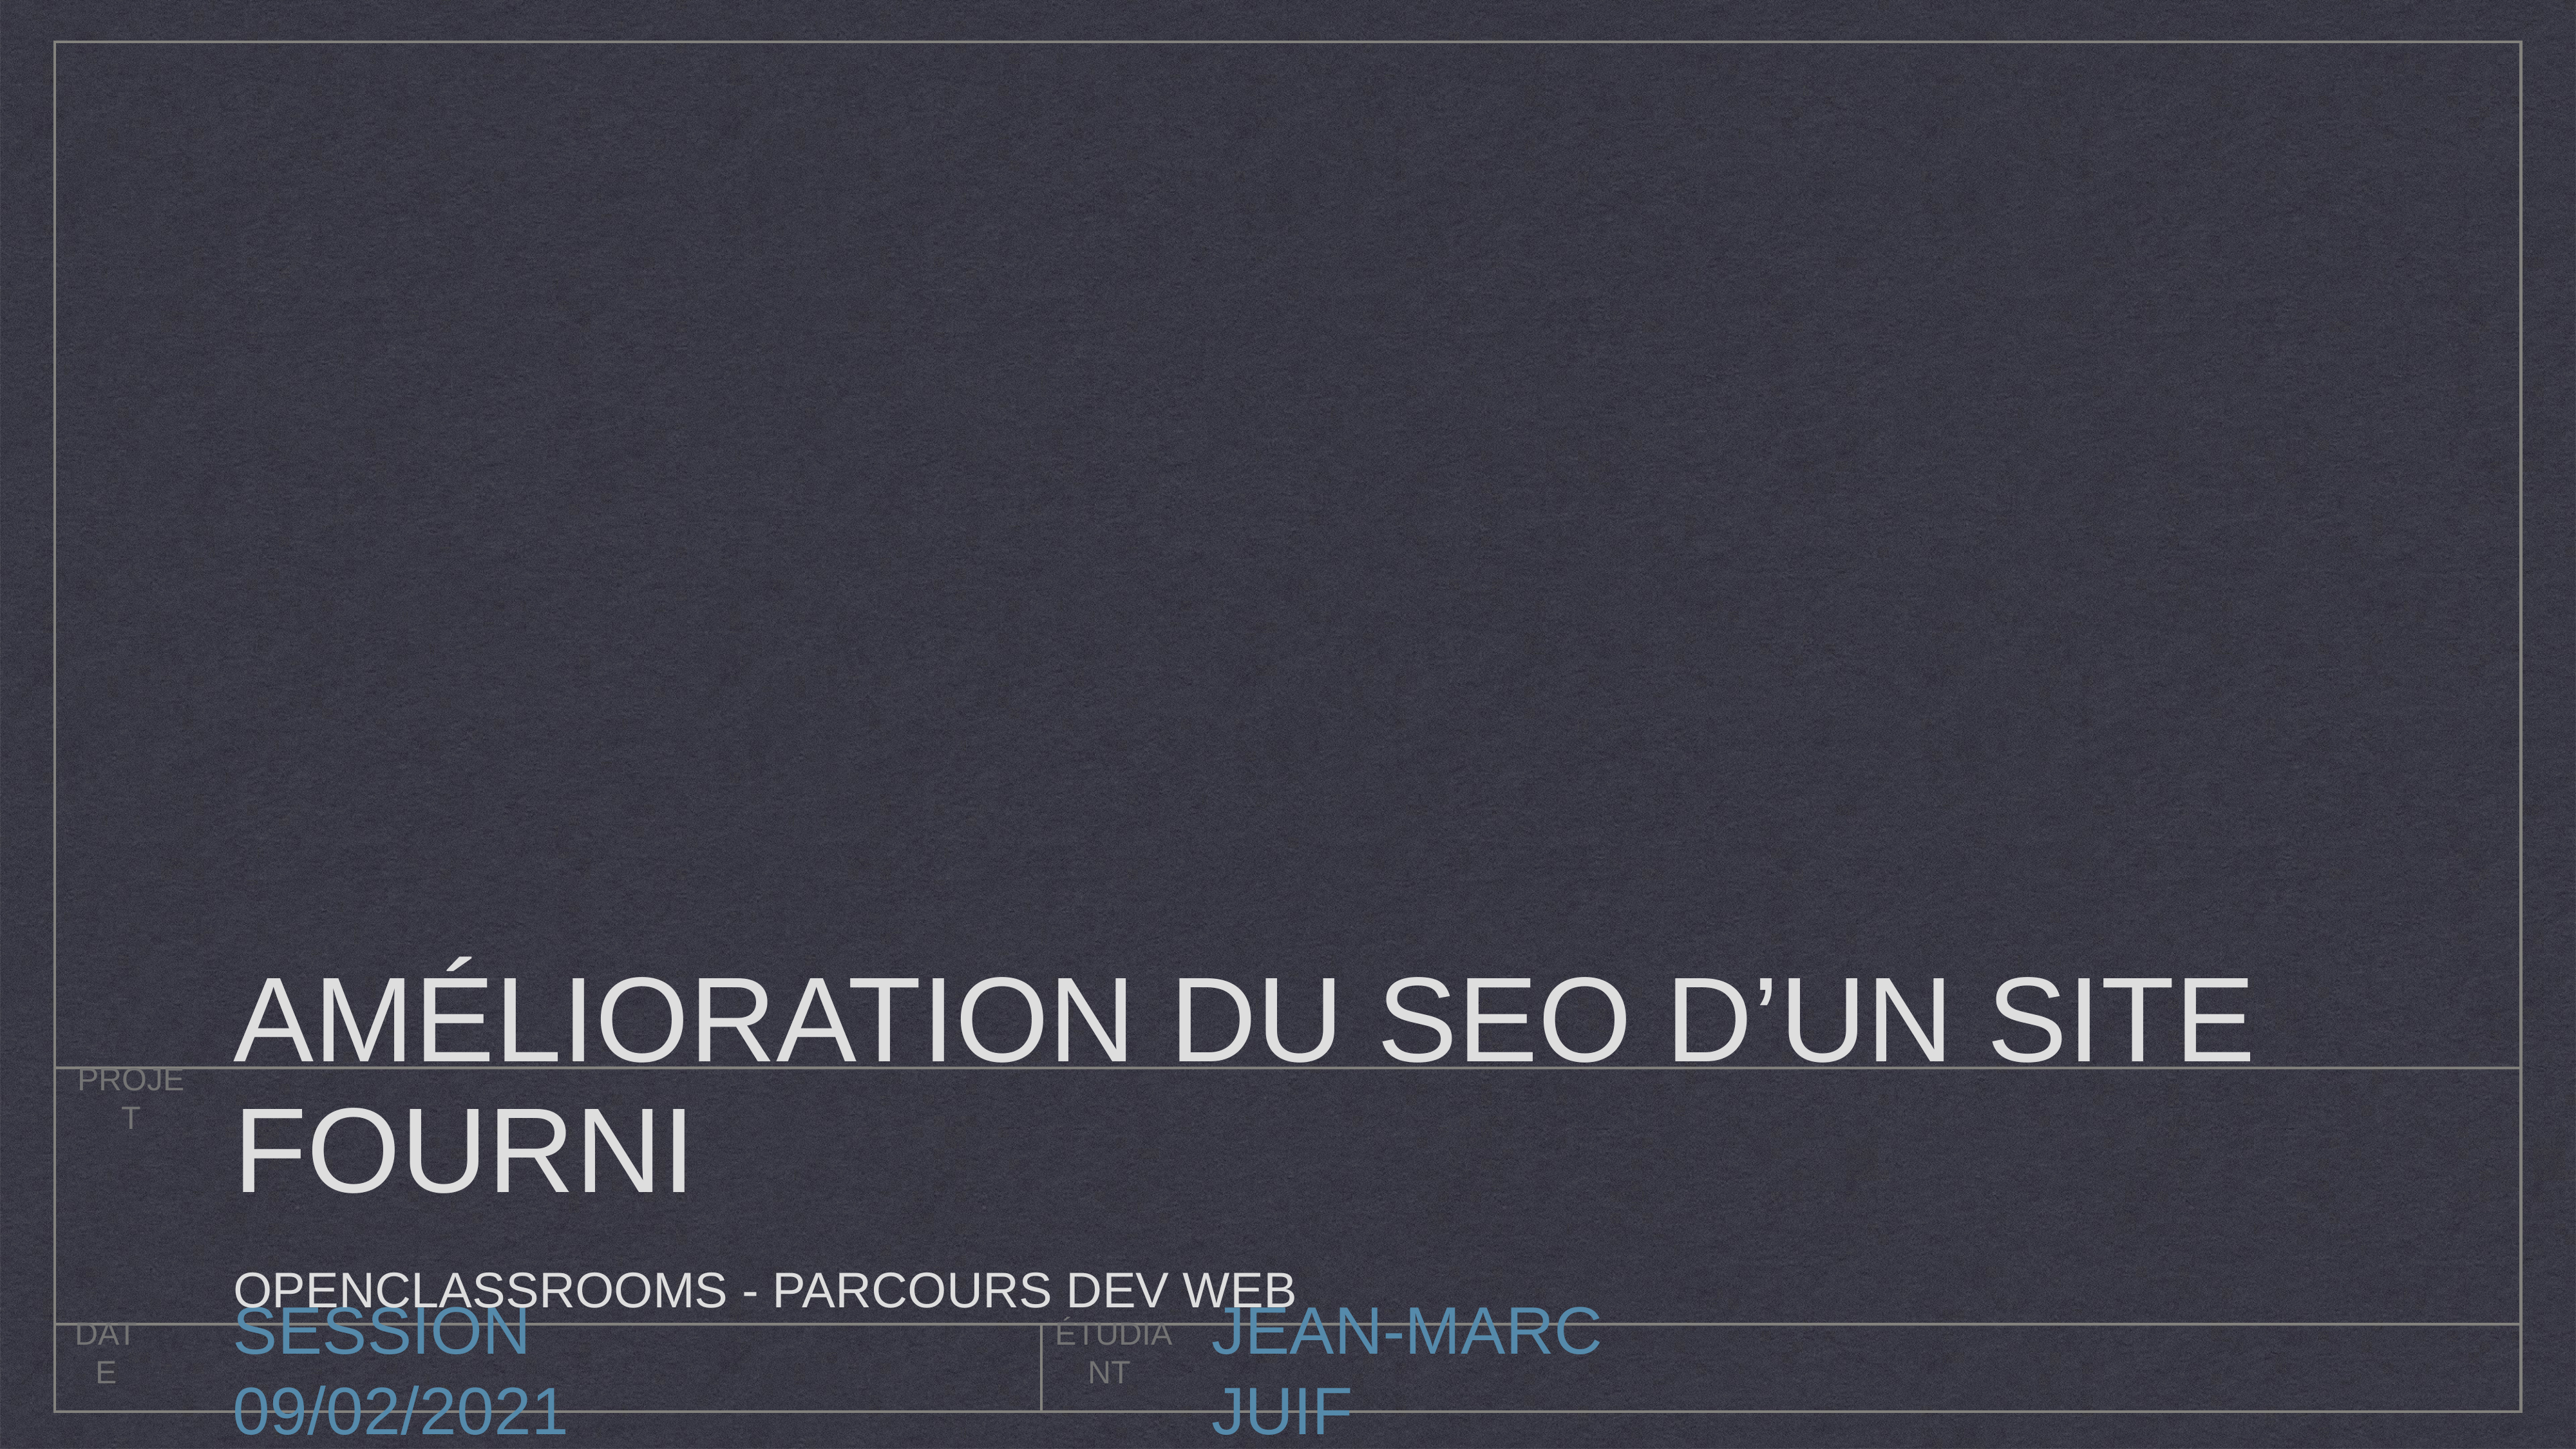

# Amélioration du SEO d’un site fourni
PROJET
Openclassrooms - parcours dev web
Session 09/02/2021
Jean-marc juif
DATE
Étudiant